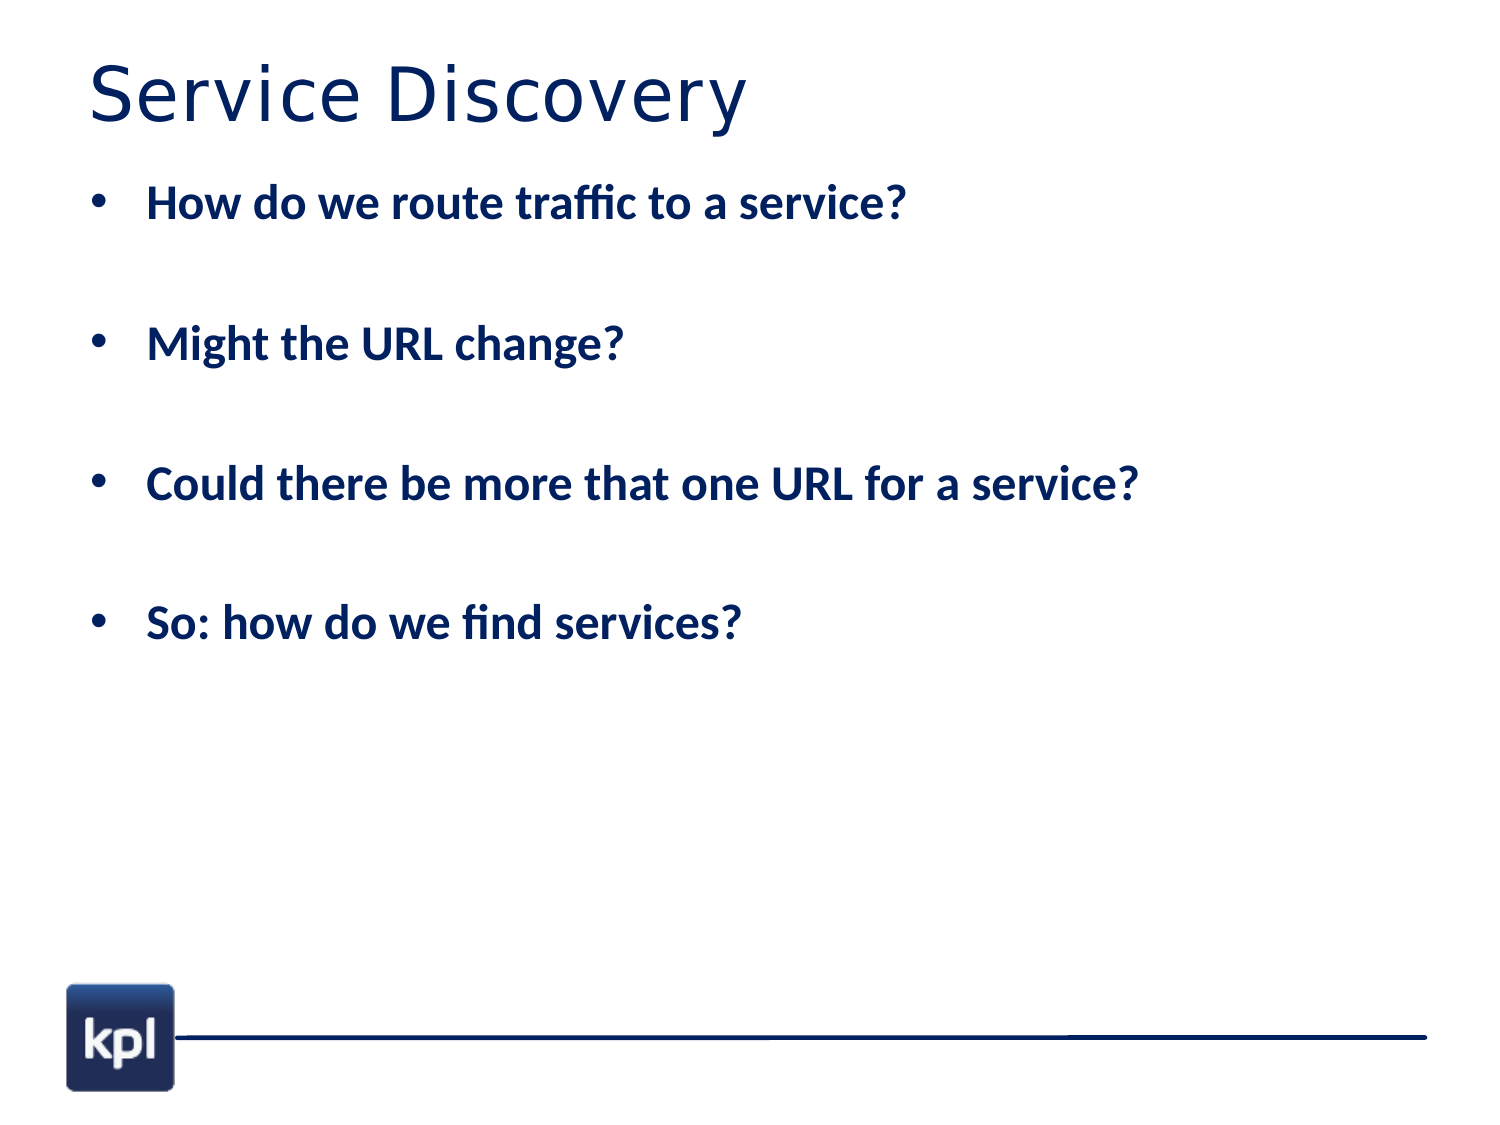

# Service Discovery
How do we route traffic to a service?

Might the URL change?

Could there be more that one URL for a service?

So: how do we find services?